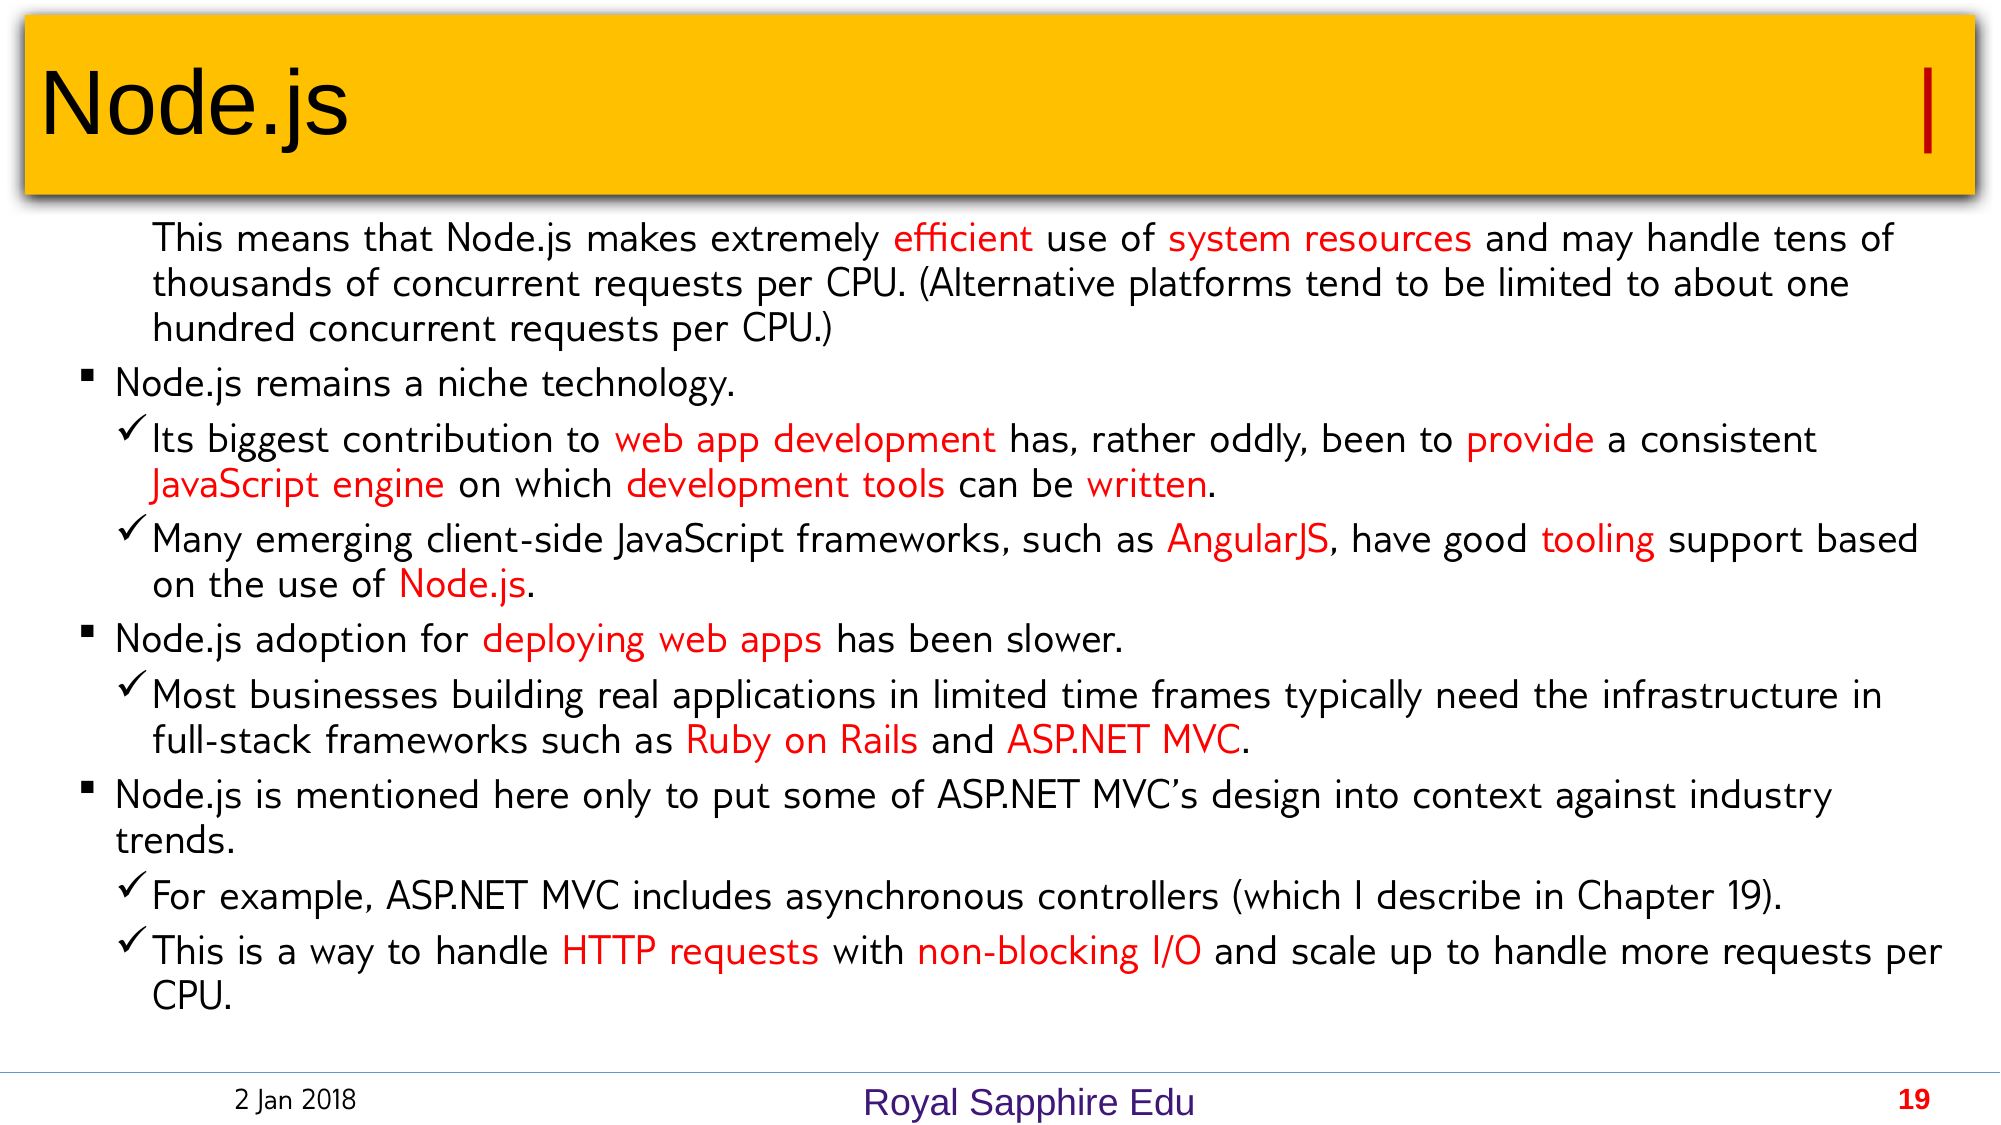

# Node.js										   |
This means that Node.js makes extremely efficient use of system resources and may handle tens of thousands of concurrent requests per CPU. (Alternative platforms tend to be limited to about one hundred concurrent requests per CPU.)
Node.js remains a niche technology.
Its biggest contribution to web app development has, rather oddly, been to provide a consistent JavaScript engine on which development tools can be written.
Many emerging client-side JavaScript frameworks, such as AngularJS, have good tooling support based on the use of Node.js.
Node.js adoption for deploying web apps has been slower.
Most businesses building real applications in limited time frames typically need the infrastructure in full-stack frameworks such as Ruby on Rails and ASP.NET MVC.
Node.js is mentioned here only to put some of ASP.NET MVC’s design into context against industry trends.
For example, ASP.NET MVC includes asynchronous controllers (which I describe in Chapter 19).
This is a way to handle HTTP requests with non-blocking I/O and scale up to handle more requests per CPU.
2 Jan 2018
19